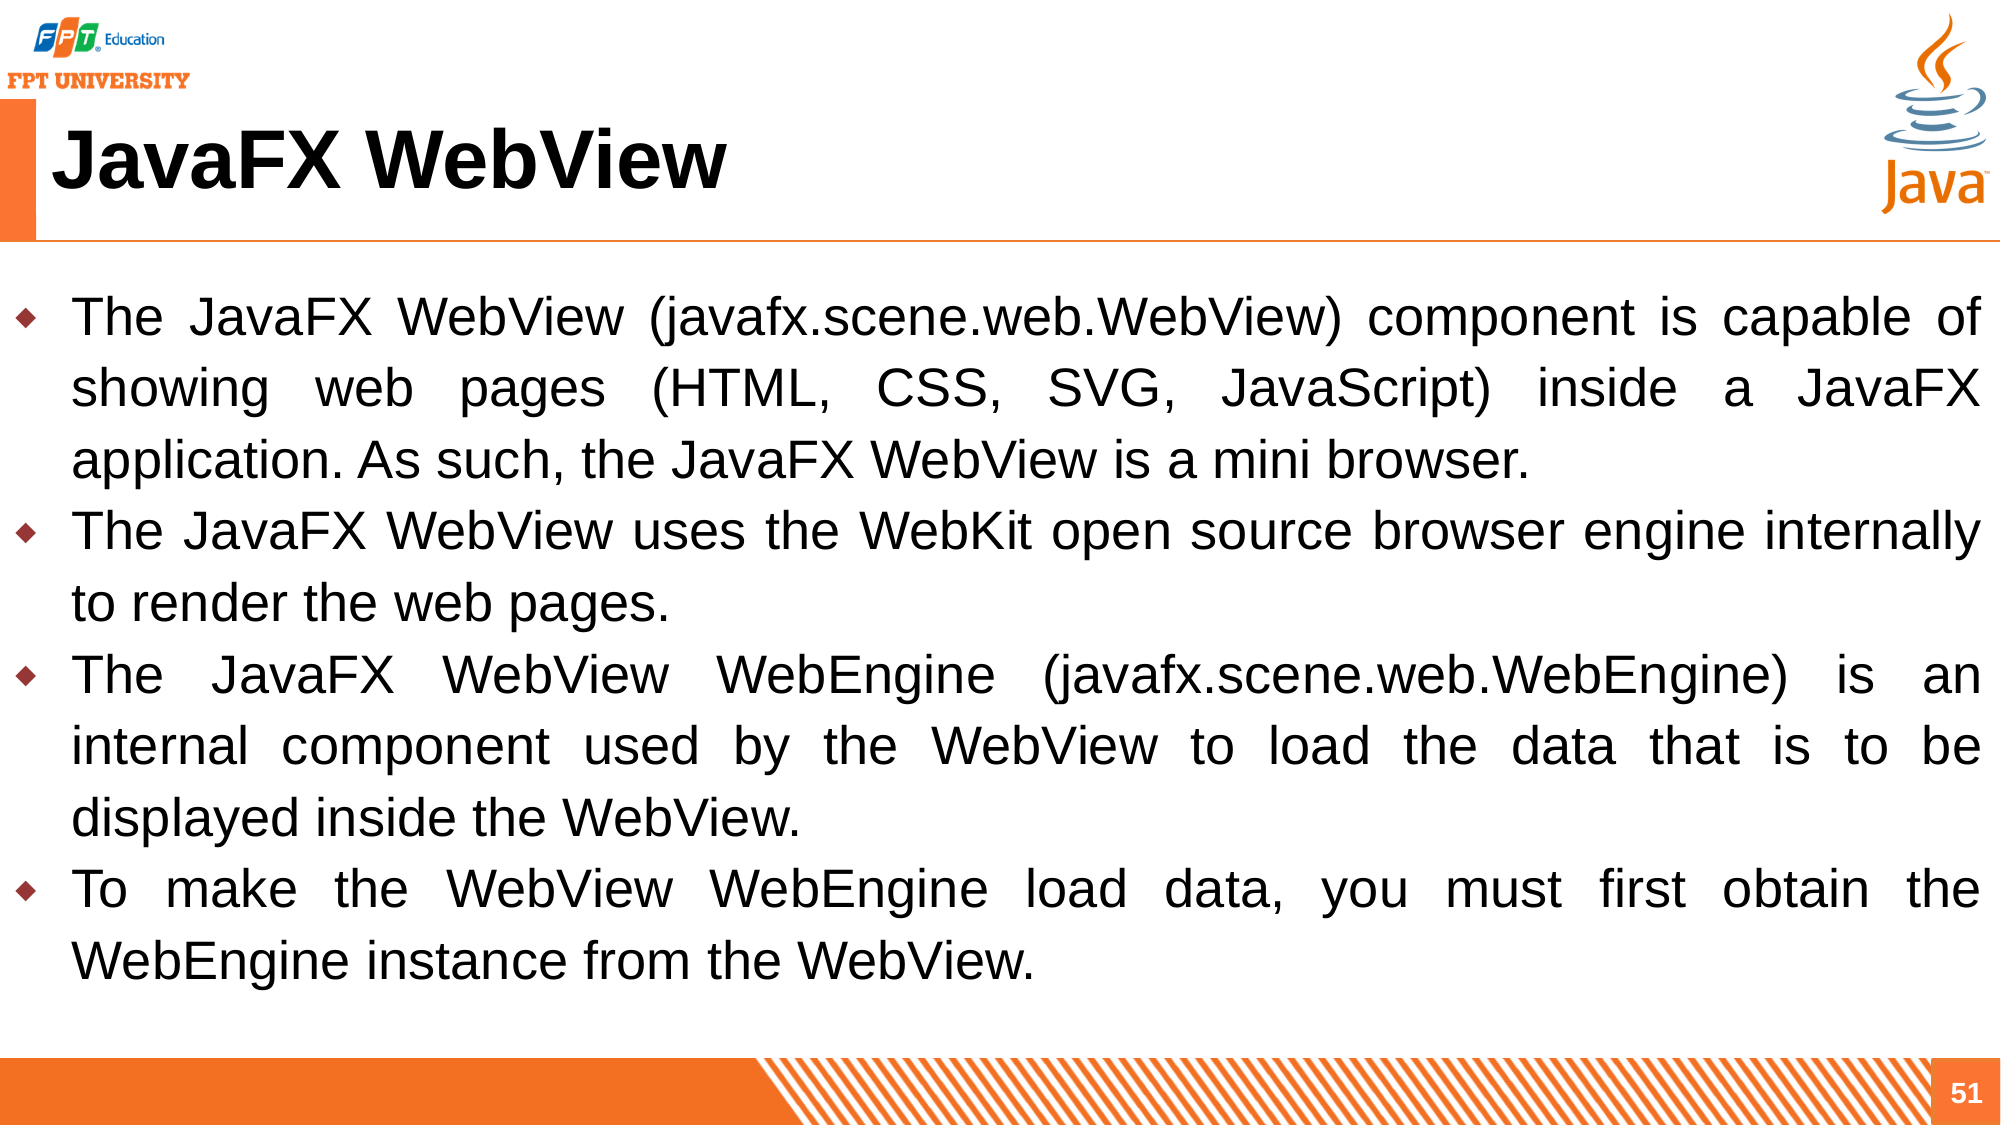

# JavaFX WebView
The JavaFX WebView (javafx.scene.web.WebView) component is capable of showing web pages (HTML, CSS, SVG, JavaScript) inside a JavaFX application. As such, the JavaFX WebView is a mini browser.
The JavaFX WebView uses the WebKit open source browser engine internally to render the web pages.
The JavaFX WebView WebEngine (javafx.scene.web.WebEngine) is an internal component used by the WebView to load the data that is to be displayed inside the WebView.
To make the WebView WebEngine load data, you must first obtain the WebEngine instance from the WebView.

51